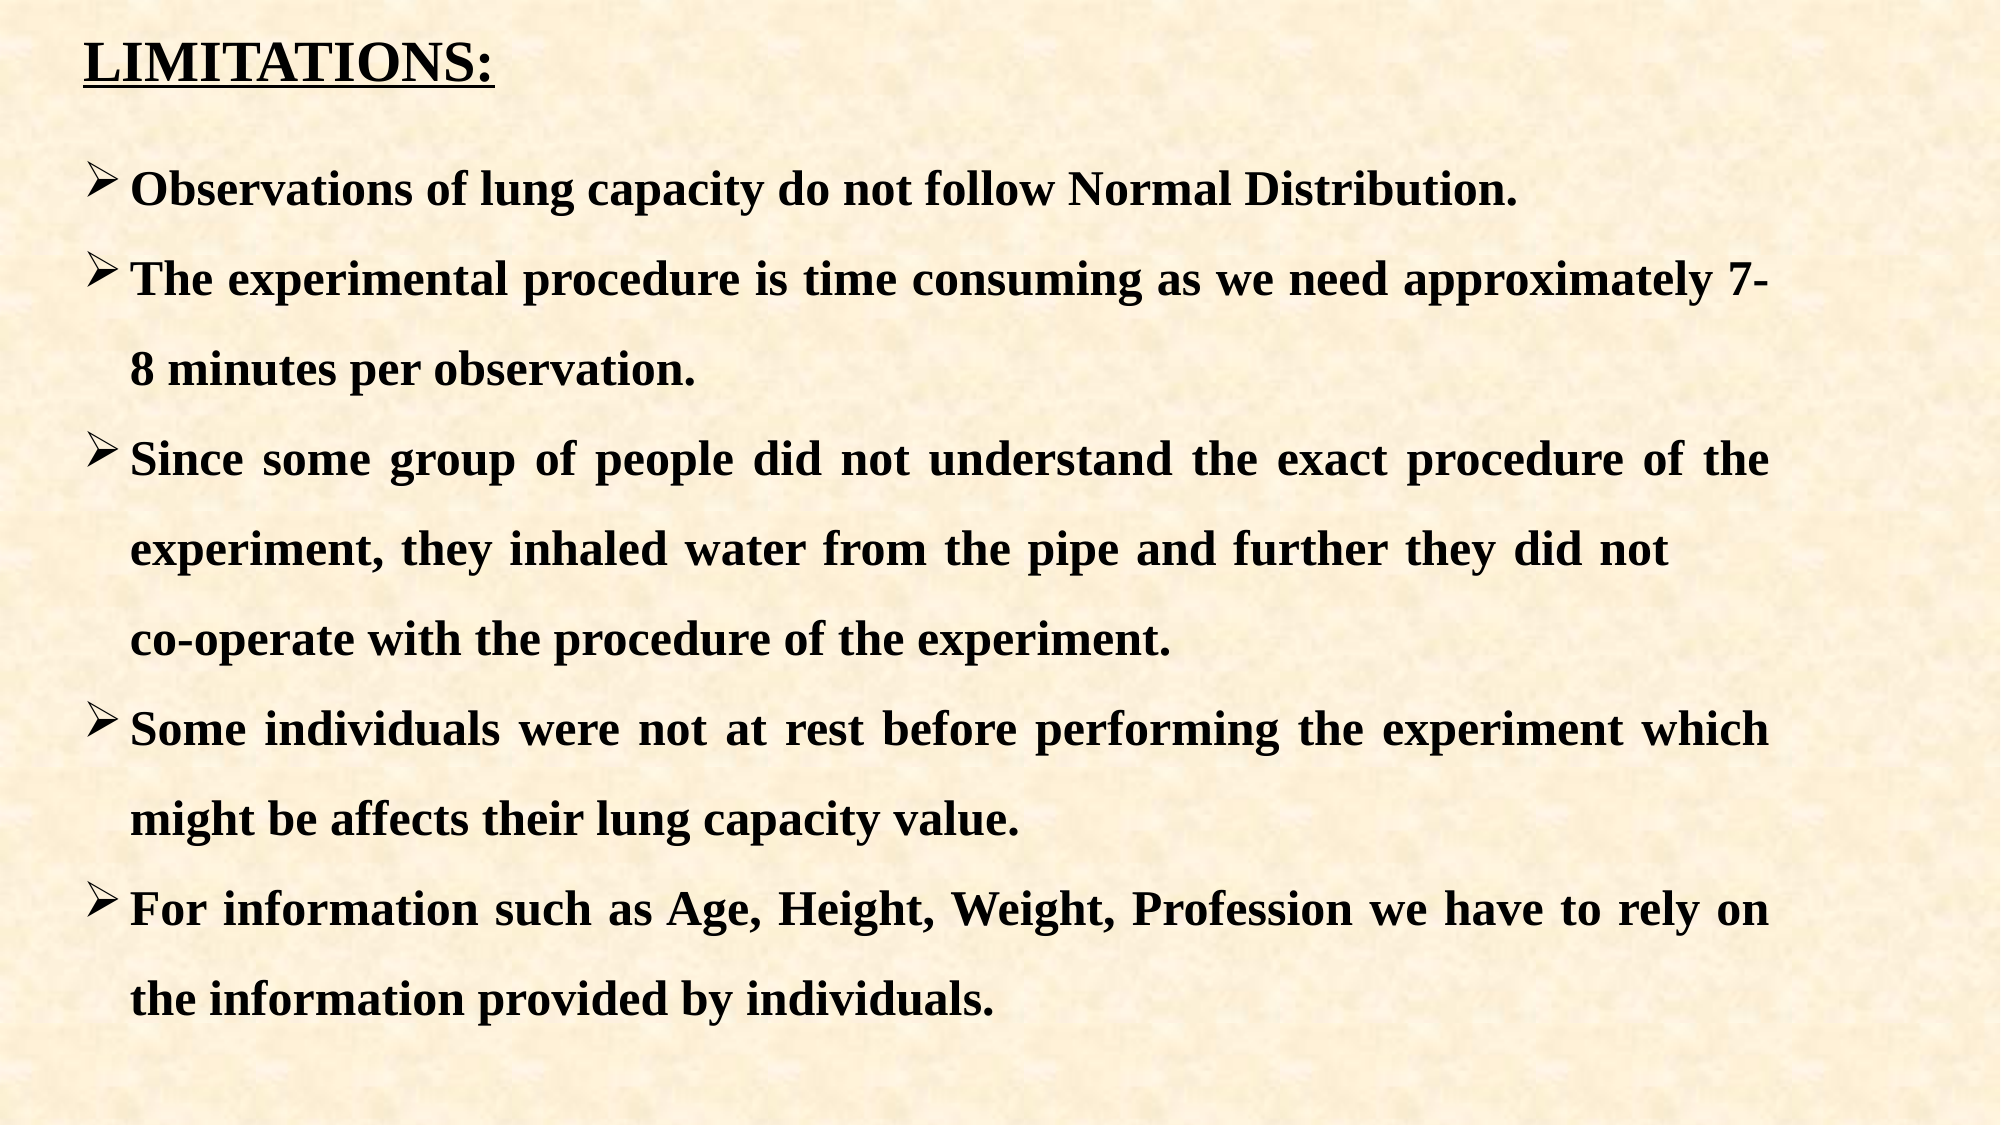

LIMITATIONS:
Observations of lung capacity do not follow Normal Distribution.
The experimental procedure is time consuming as we need approximately 7-8 minutes per observation.
Since some group of people did not understand the exact procedure of the experiment, they inhaled water from the pipe and further they did not       co-operate with the procedure of the experiment.
Some individuals were not at rest before performing the experiment which might be affects their lung capacity value.
For information such as Age, Height, Weight, Profession we have to rely on the information provided by individuals.